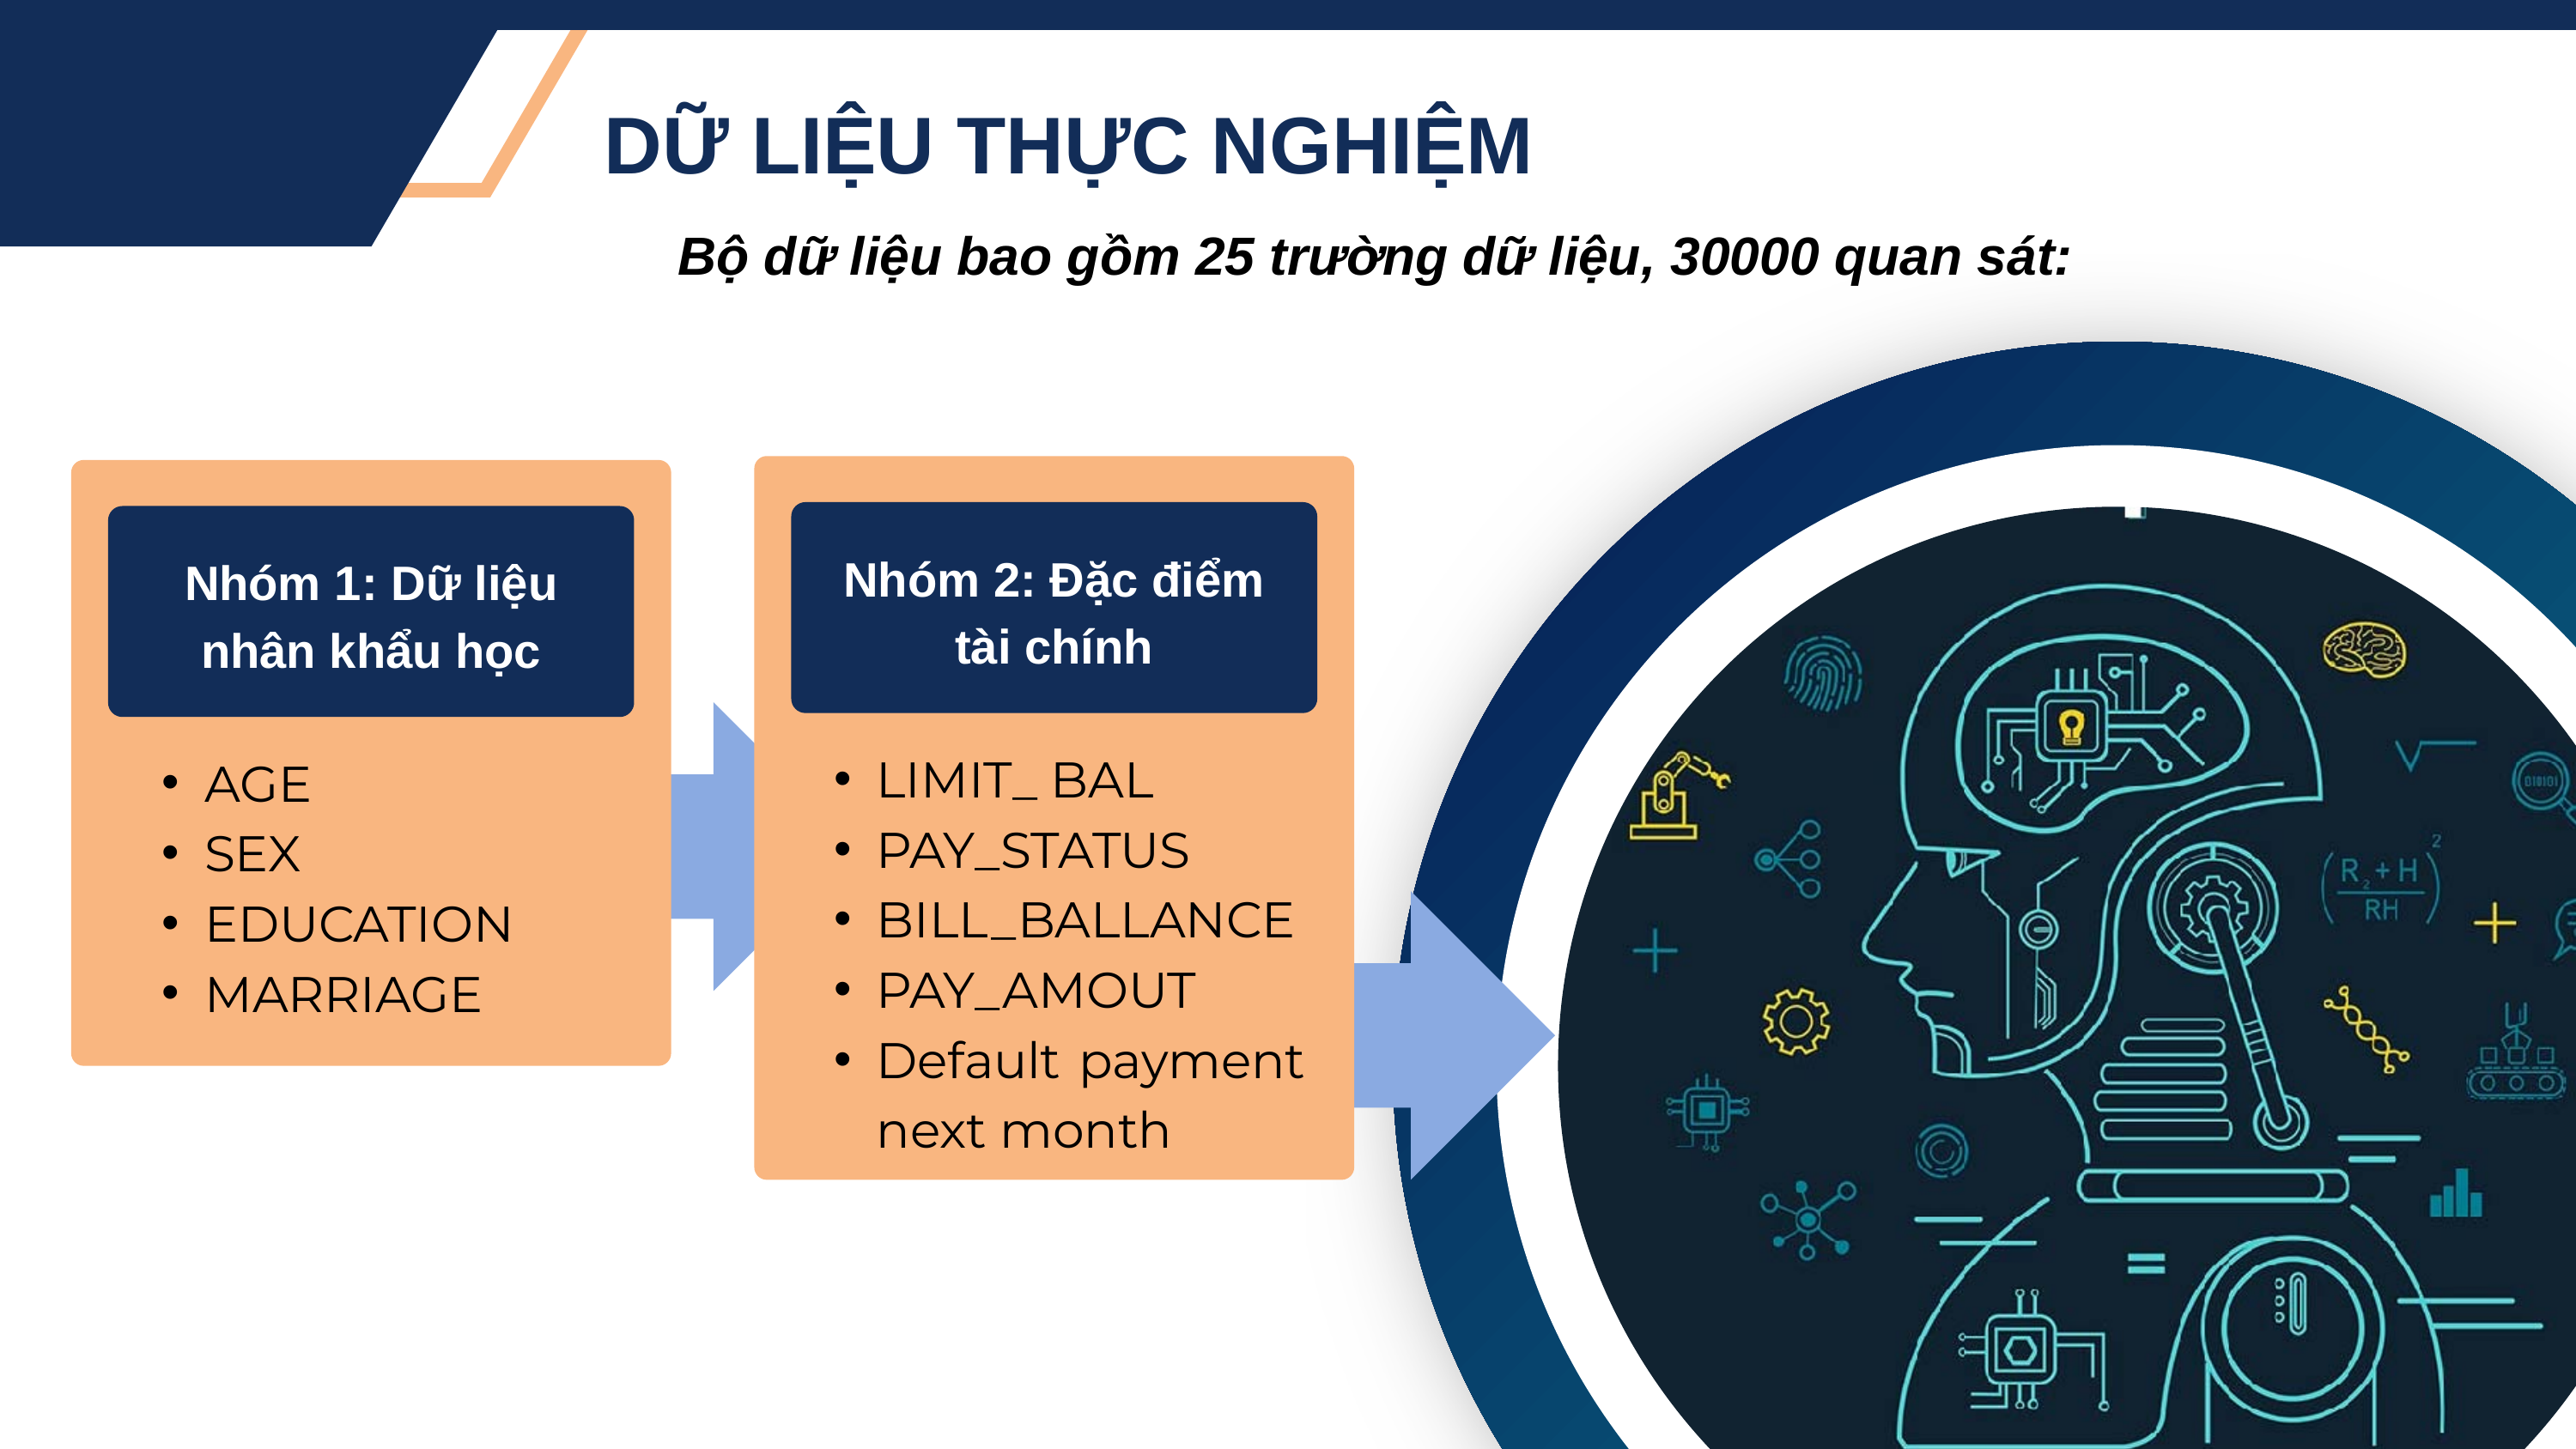

DỮ LIỆU THỰC NGHIỆM
Bộ dữ liệu bao gồm 25 trường dữ liệu, 30000 quan sát:

Nhóm 2: Đặc điểm tài chính
Nhóm 1: Dữ liệu nhân khẩu học

LIMIT_ BAL
PAY_STATUS
BILL_BALLANCE
PAY_AMOUT
Default payment next month

AGE
SEX
EDUCATION
MARRIAGE